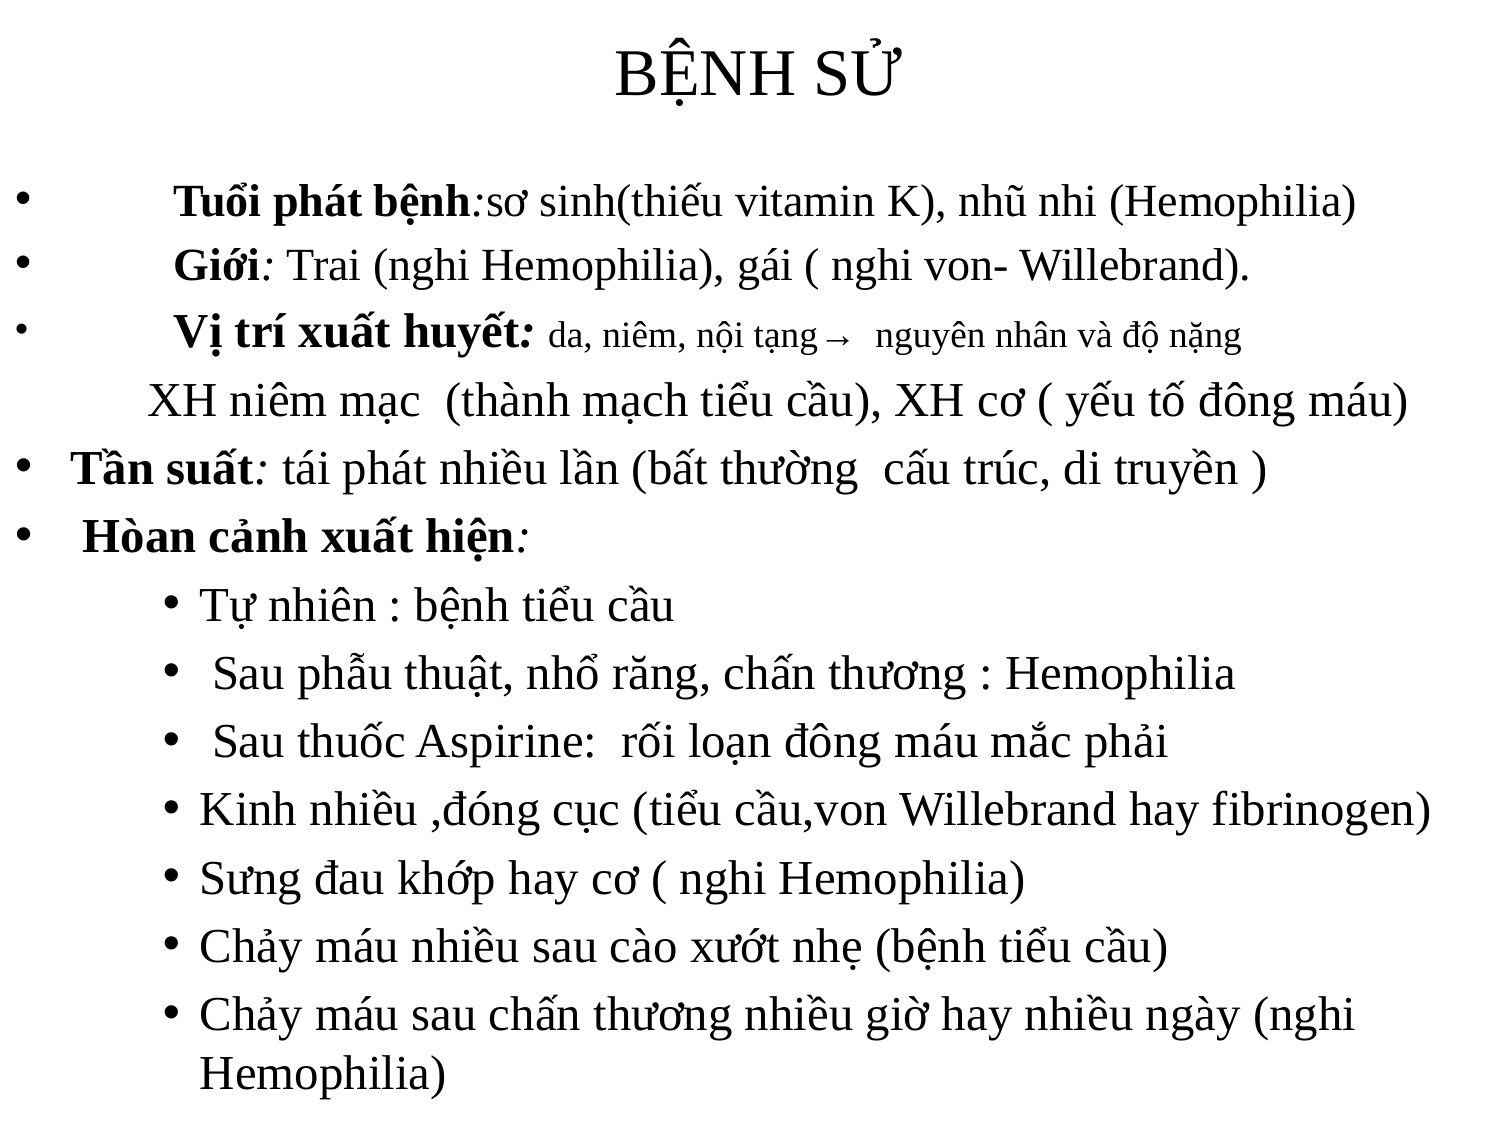

# BỆNH SỬ
	Tuổi phát bệnh:sơ sinh(thiếu vitamin K), nhũ nhi (Hemophilia)
         Giới: Trai (nghi Hemophilia), gái ( nghi von- Willebrand).
	Vị trí xuất huyết: da, niêm, nội tạng→  nguyên nhân và độ nặng
		 XH niêm mạc  (thành mạch tiểu cầu), XH cơ ( yếu tố đông máu)
	Tần suất: tái phát nhiều lần (bất thường  cấu trúc, di truyền )
	 Hòan cảnh xuất hiện:
Tự nhiên : bệnh tiểu cầu
 Sau phẫu thuật, nhổ răng, chấn thương : Hemophilia
 Sau thuốc Aspirine:  rối loạn đông máu mắc phải
Kinh nhiều ,đóng cục (tiểu cầu,von Willebrand hay fibrinogen)
Sưng đau khớp hay cơ ( nghi Hemophilia)
Chảy máu nhiều sau cào xướt nhẹ (bệnh tiểu cầu)
Chảy máu sau chấn thương nhiều giờ hay nhiều ngày (nghi 	Hemophilia)